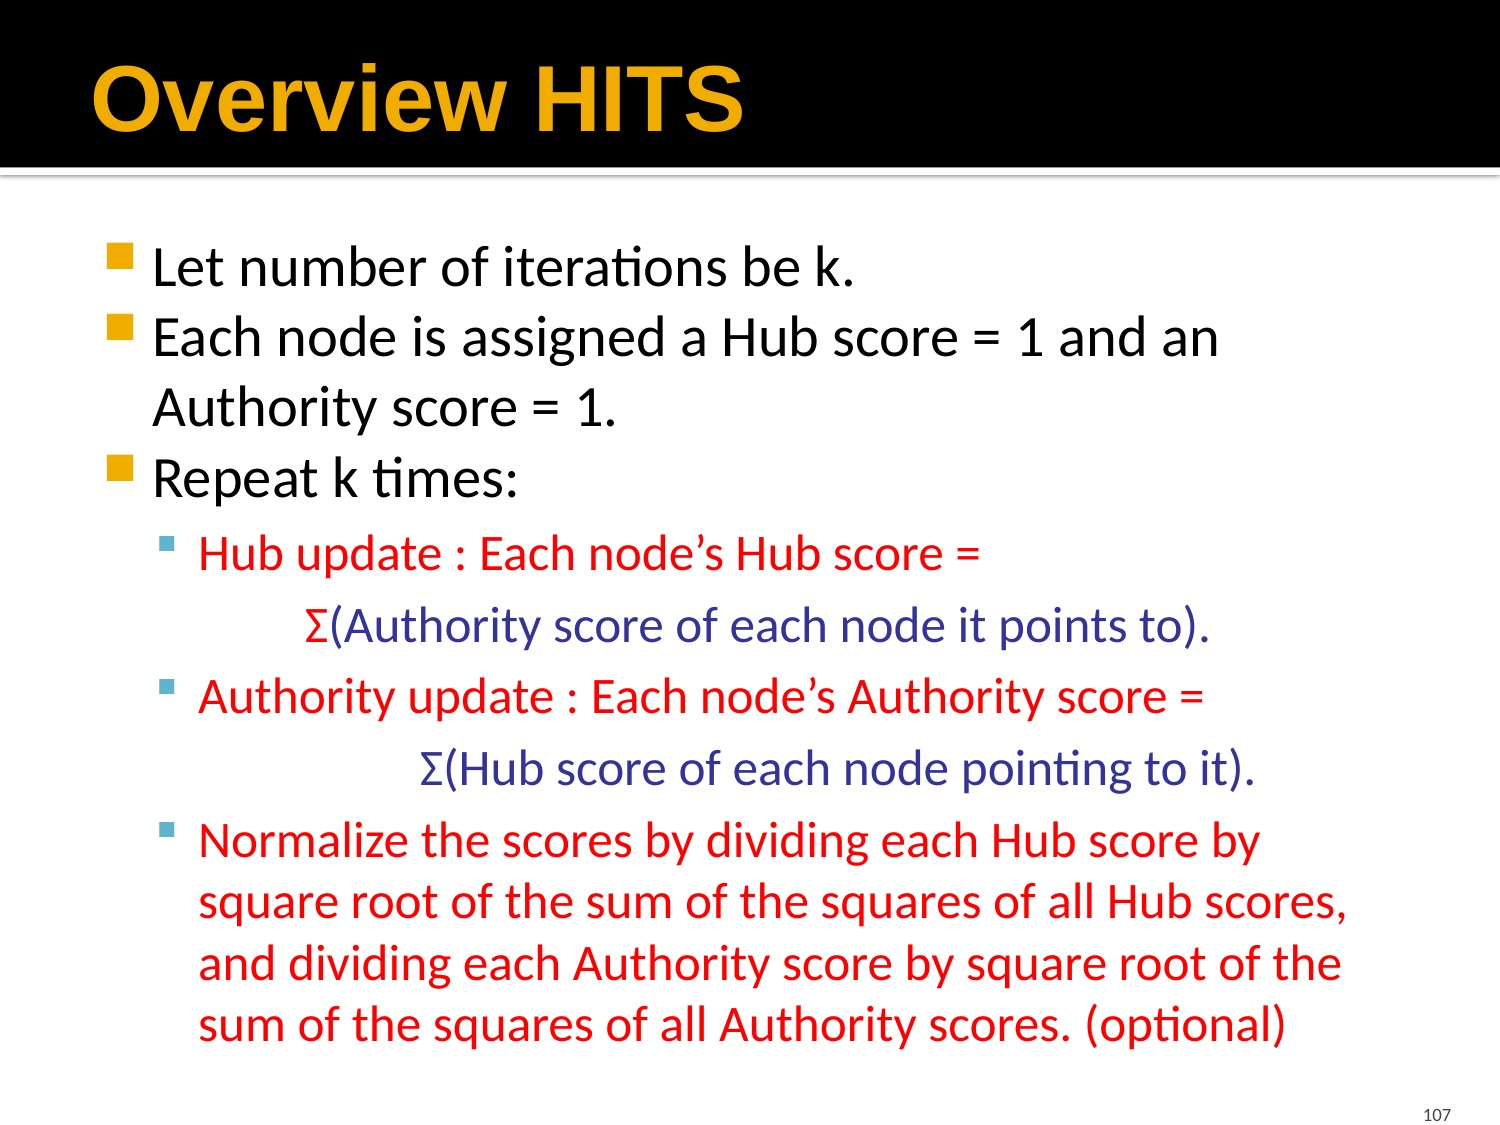

# Overview HITS
Let number of iterations be k.
Each node is assigned a Hub score = 1 and an Authority score = 1.
Repeat k times:
Hub update : Each node’s Hub score =
             Σ(Authority score of each node it points to).
Authority update : Each node’s Authority score =
                       Σ(Hub score of each node pointing to it).
Normalize the scores by dividing each Hub score by square root of the sum of the squares of all Hub scores, and dividing each Authority score by square root of the sum of the squares of all Authority scores. (optional)
107